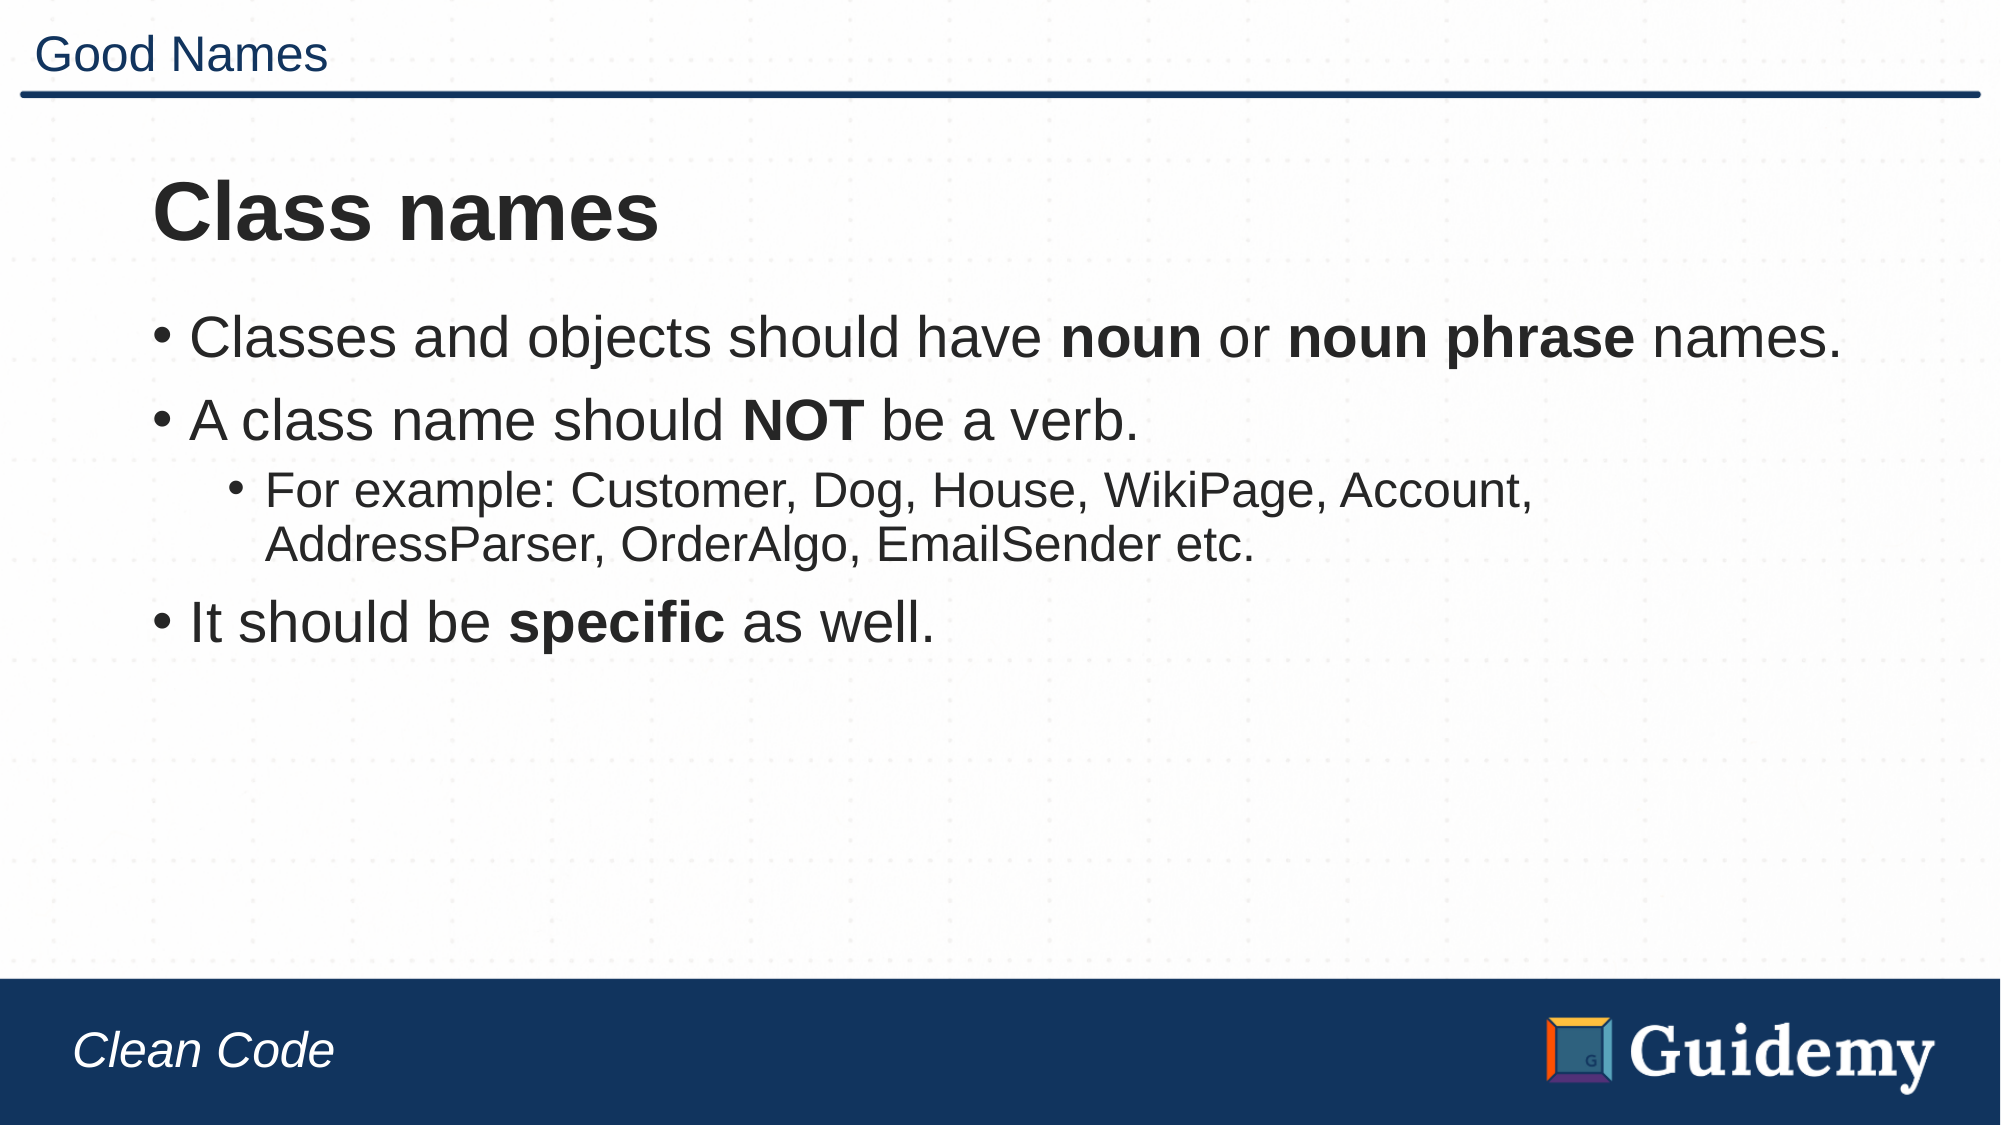

# Good Names
Class names
Classes and objects should have noun or noun phrase names.
A class name should NOT be a verb.
For example: Customer, Dog, House, WikiPage, Account, AddressParser, OrderAlgo, EmailSender etc.
It should be specific as well.
Clean Code